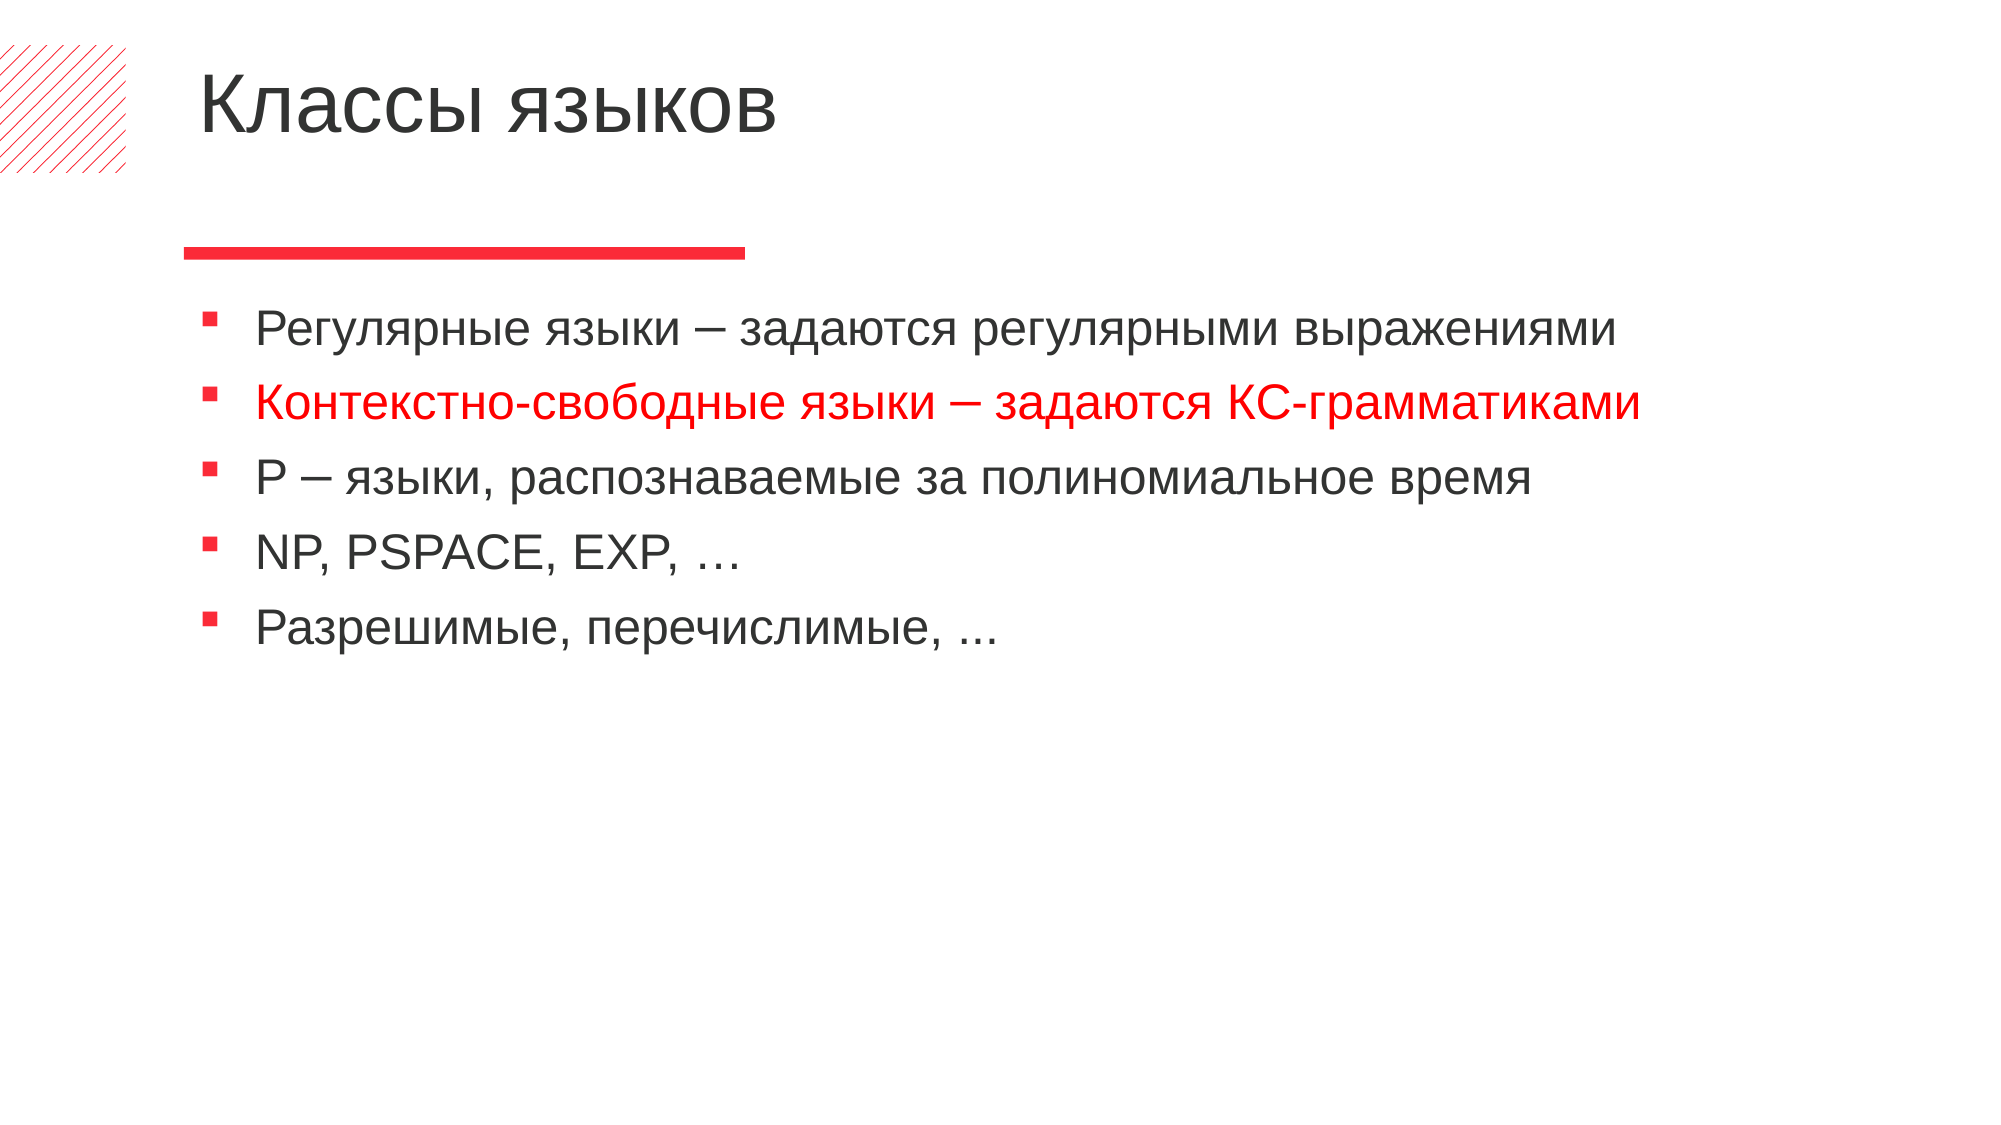

Классы языков
Регулярные языки ─ задаются регулярными выражениями
Контекстно-свободные языки ─ задаются КС-грамматиками
P ─ языки, распознаваемые за полиномиальное время
NP, PSPACE, EXP, …
Разрешимые, перечислимые, ...